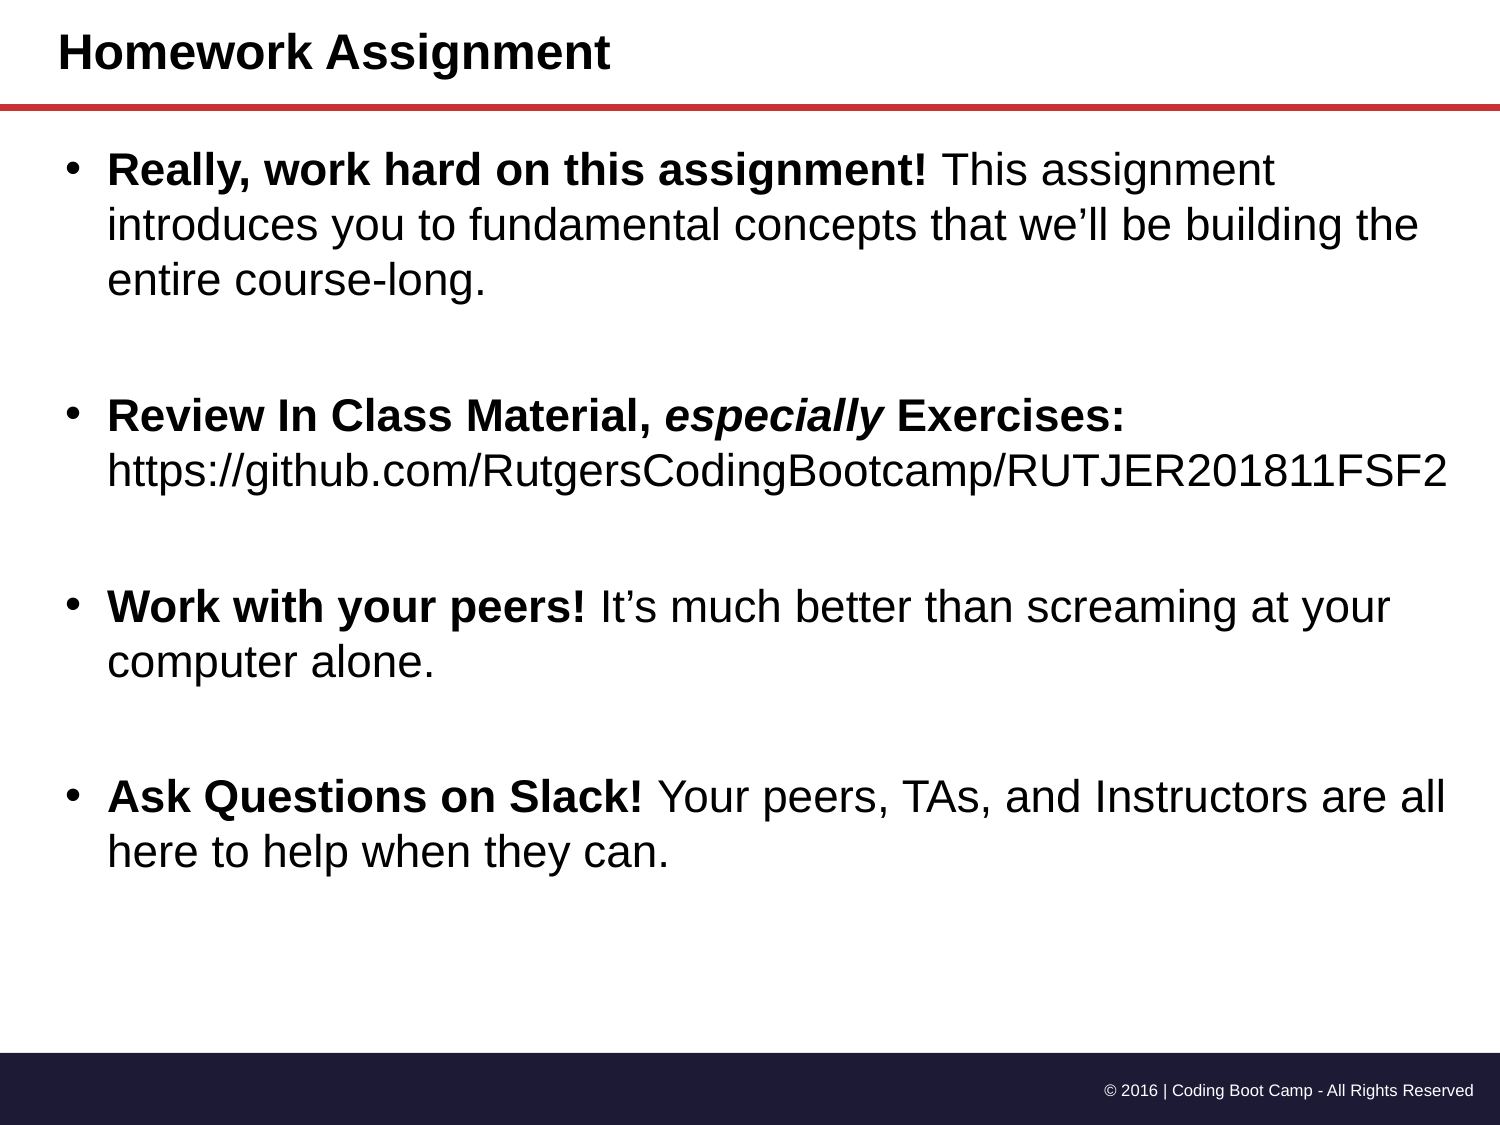

# Homework Assignment
Really, work hard on this assignment! This assignment introduces you to fundamental concepts that we’ll be building the entire course-long.

Review In Class Material, especially Exercises:
https://github.com/RutgersCodingBootcamp/RUTJER201811FSF2

Work with your peers! It’s much better than screaming at your computer alone.

Ask Questions on Slack! Your peers, TAs, and Instructors are all here to help when they can.